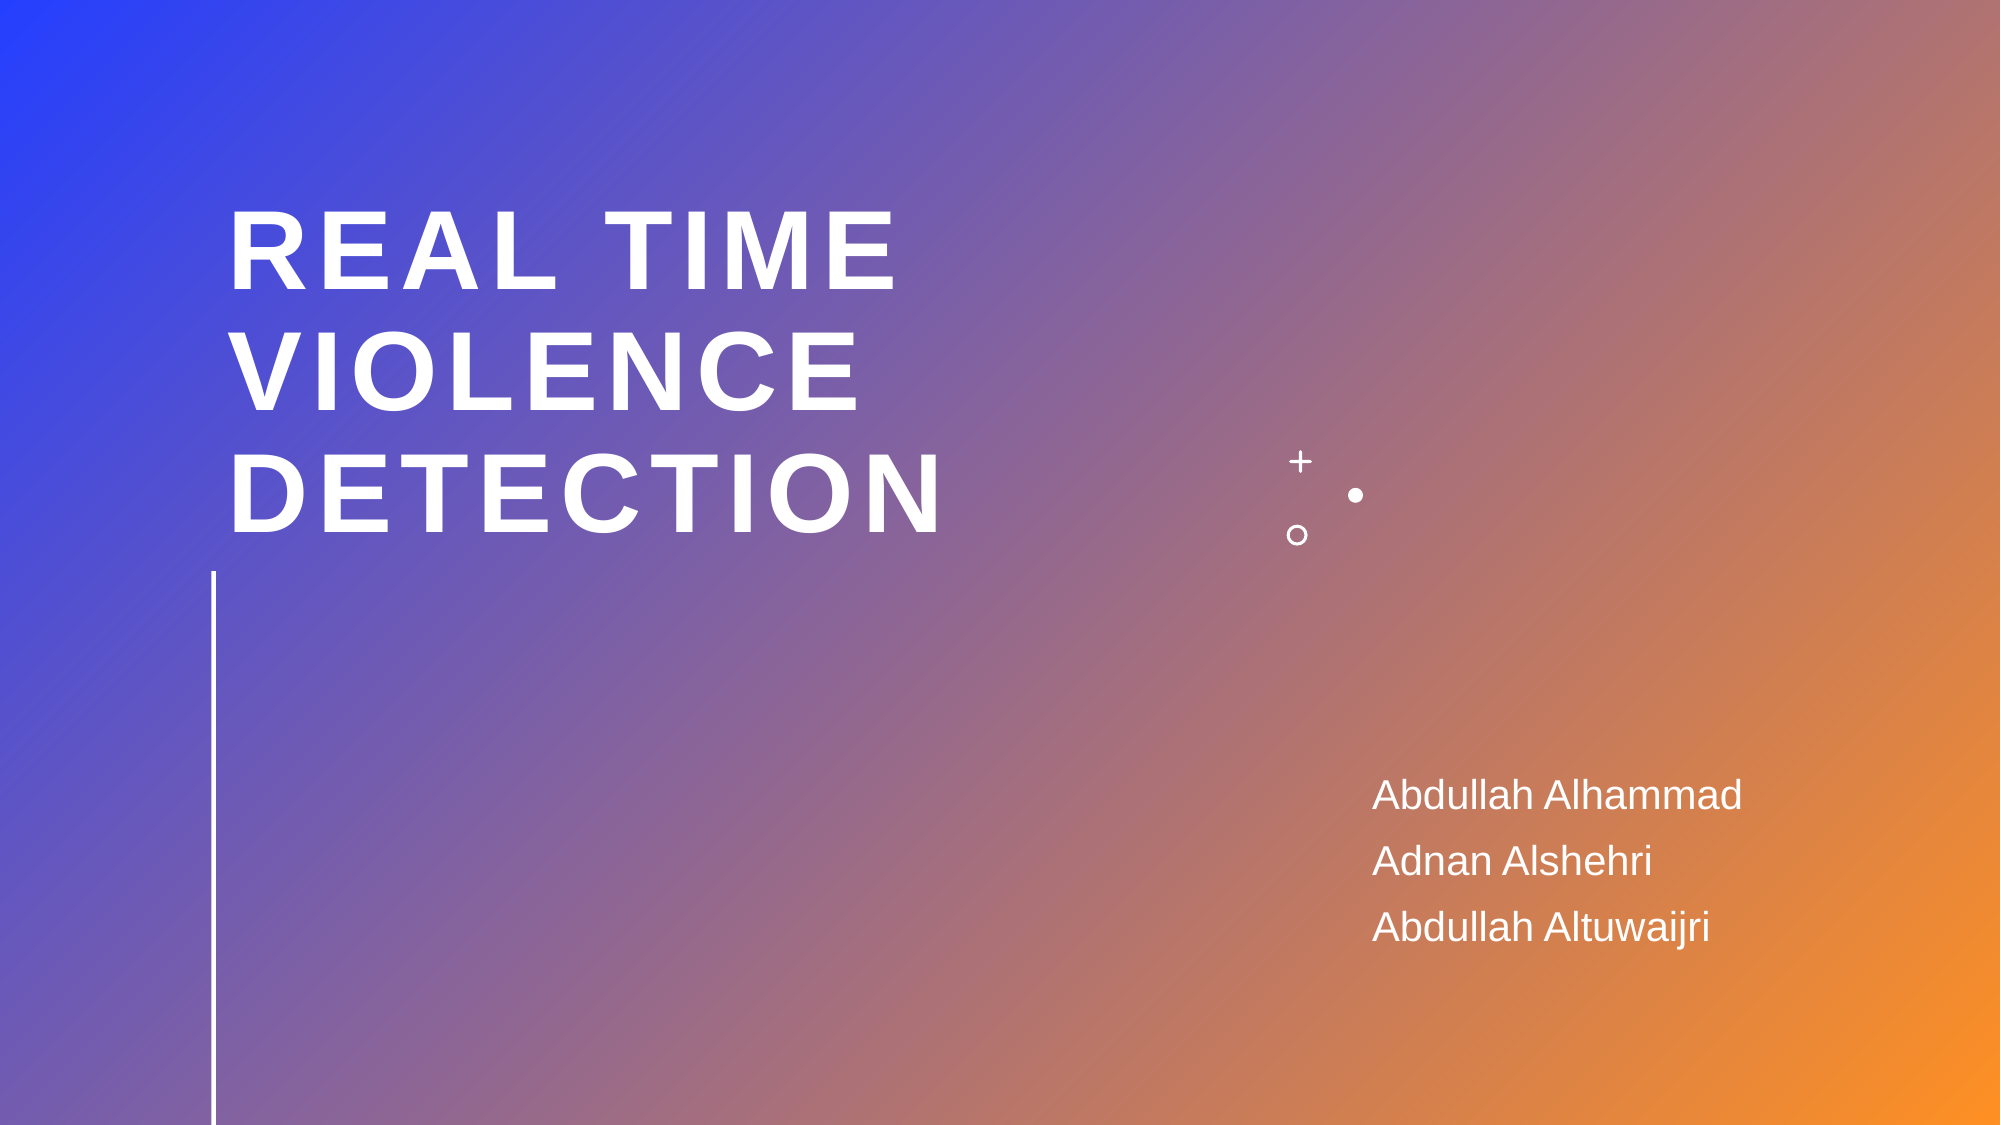

# Real time violence detection
Abdullah Alhammad
Adnan Alshehri
Abdullah Altuwaijri